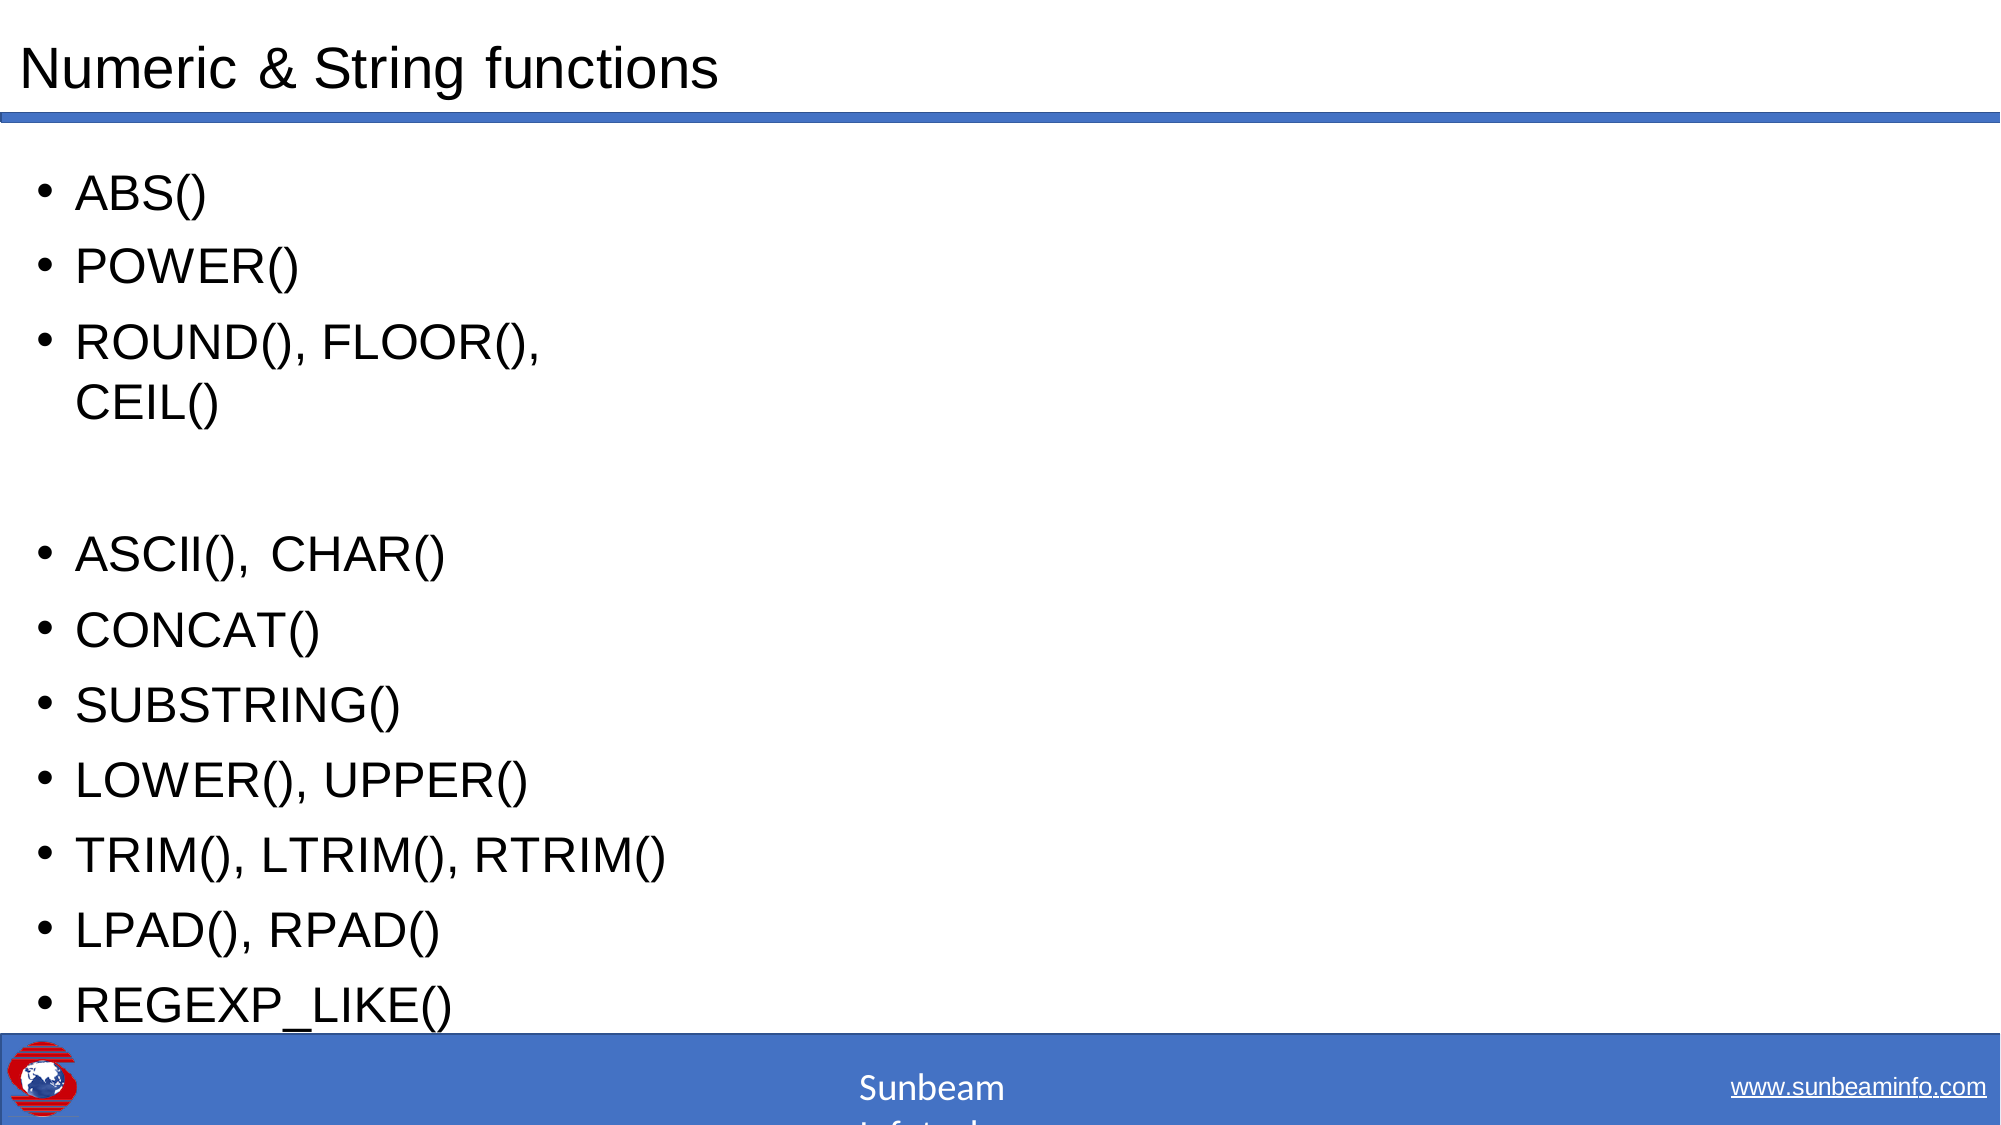

# Numeric & String functions

ABS()
POWER()
ROUND(), FLOOR(), CEIL()

ASCII(), CHAR()
CONCAT()
SUBSTRING()
LOWER(), UPPER()
TRIM(), LTRIM(), RTRIM()
LPAD(), RPAD()
REGEXP_LIKE()
Sunbeam Infotech
www.sunbeaminfo.com